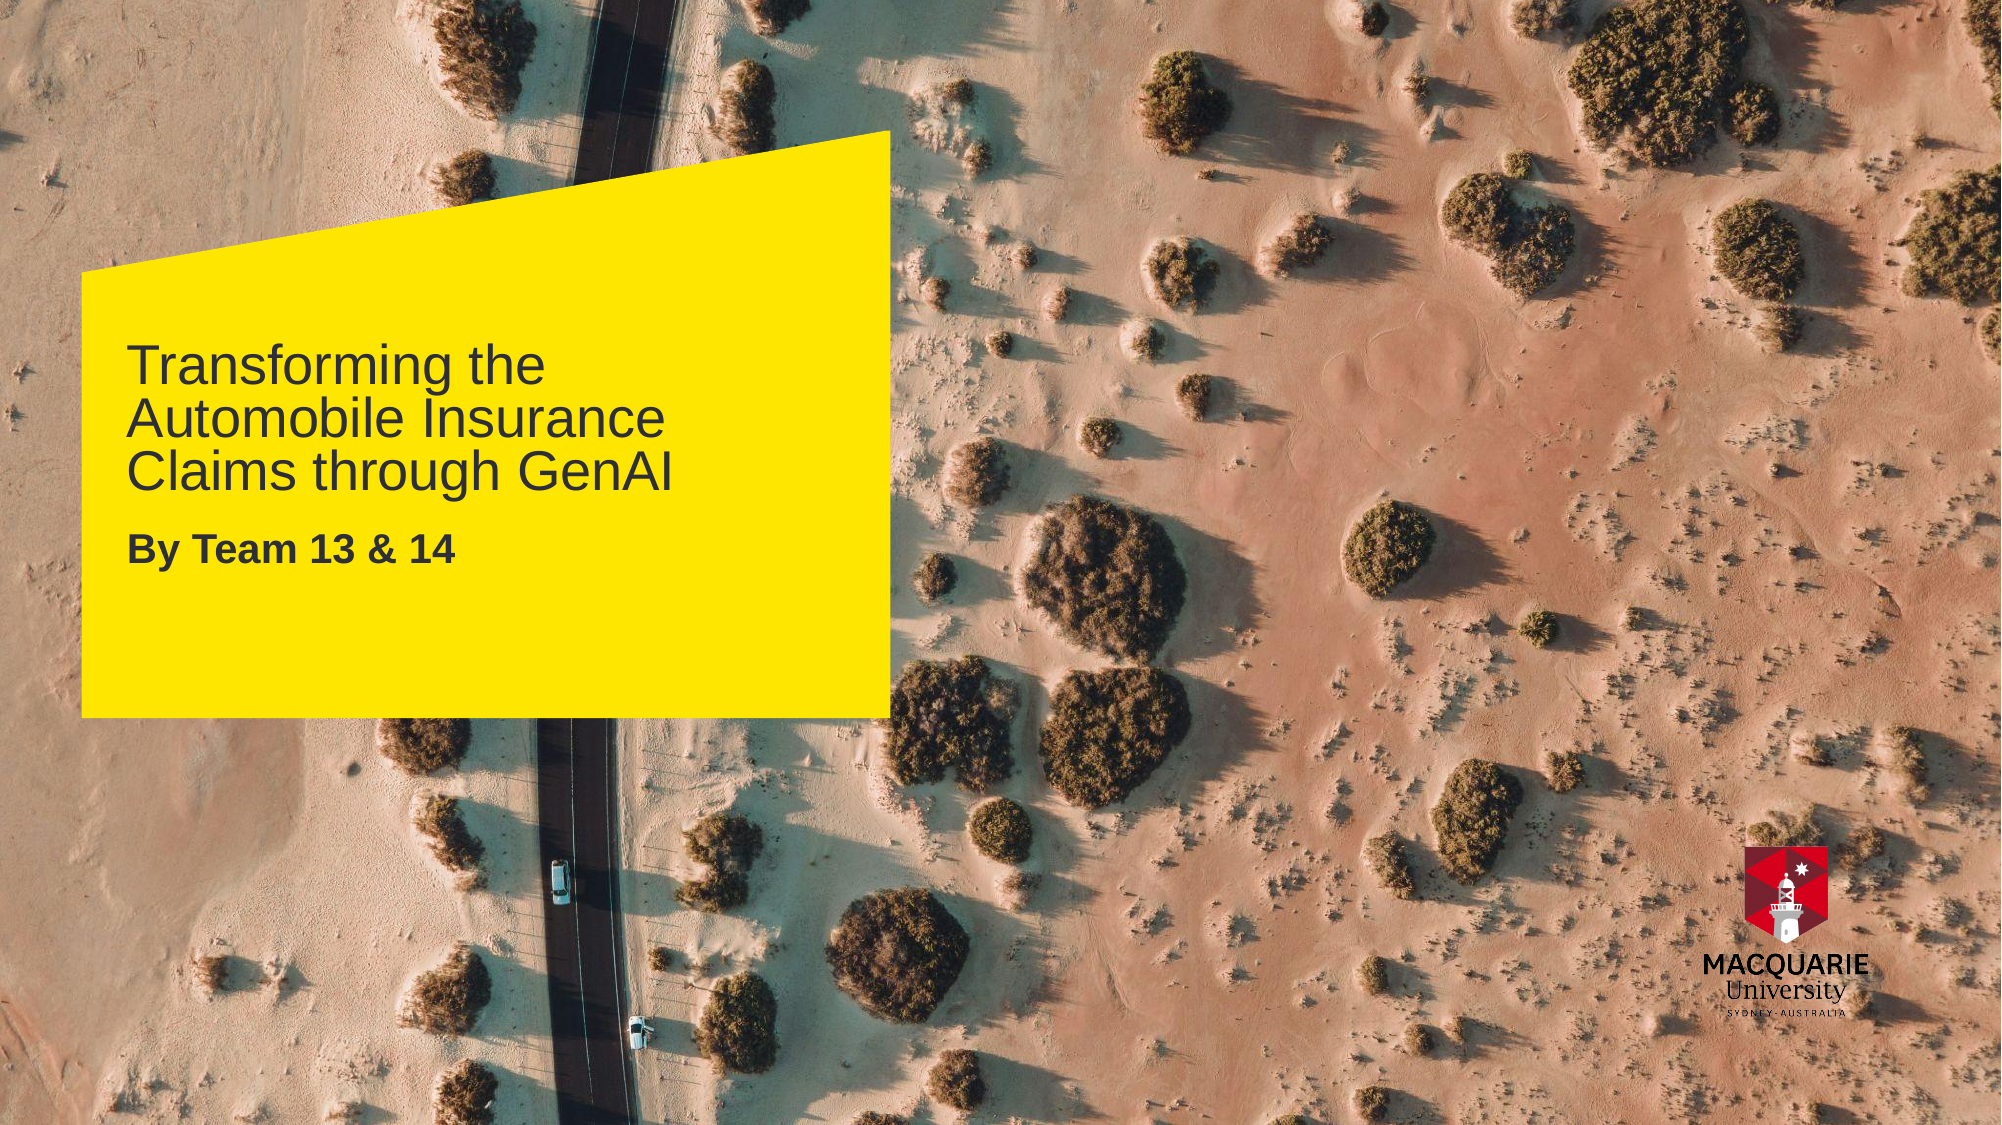

# Transforming the Automobile Insurance Claims through GenAI
By Team 13 & 14